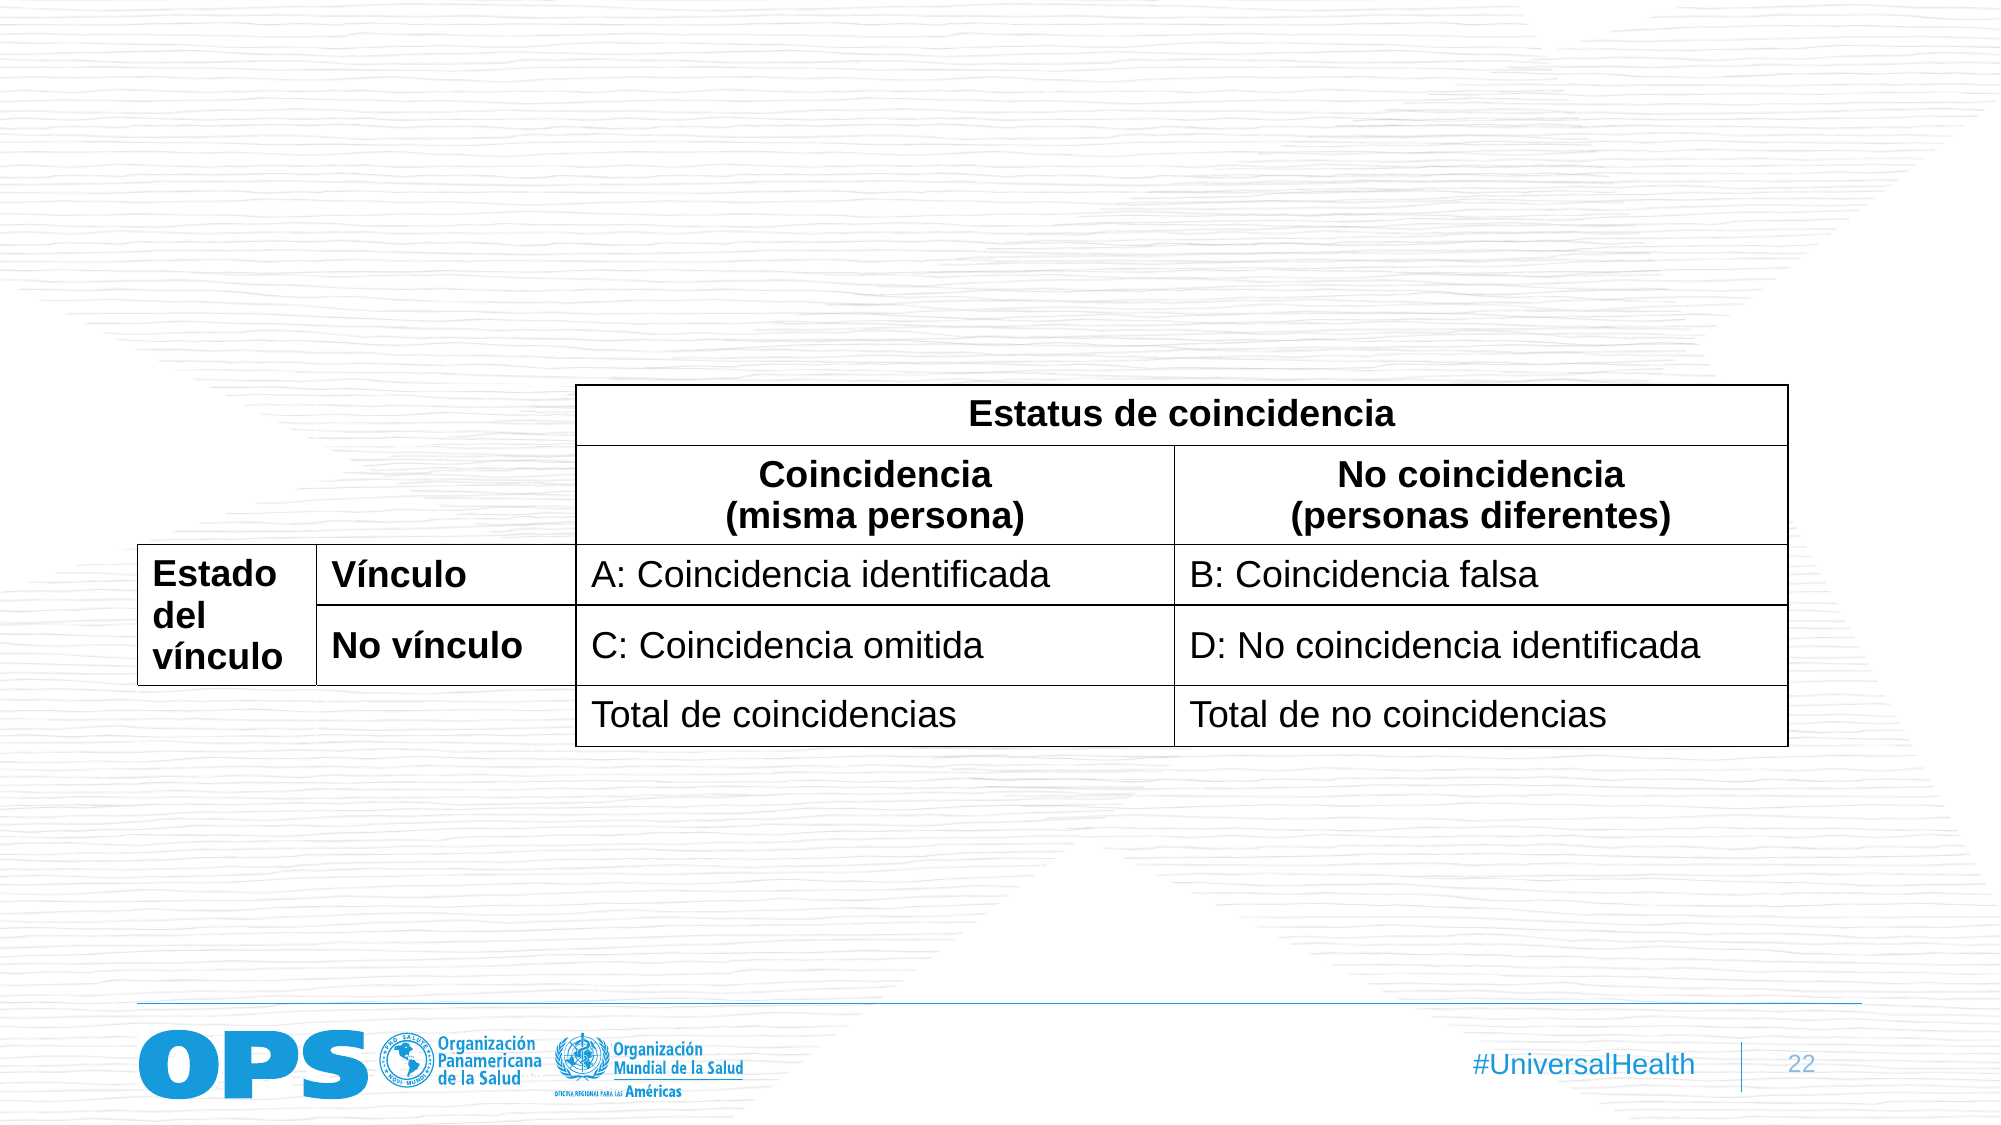

#
|  |  | Estatus de coincidencia |  |
| --- | --- | --- | --- |
|  |  | Coincidencia (misma persona) | No coincidencia (personas diferentes) |
| Estado del vínculo | Vínculo | A: Coincidencia identificada | B: Coincidencia falsa |
|  | No vínculo | C: Coincidencia omitida | D: No coincidencia identificada |
|  |  | Total de coincidencias | Total de no coincidencias |
22